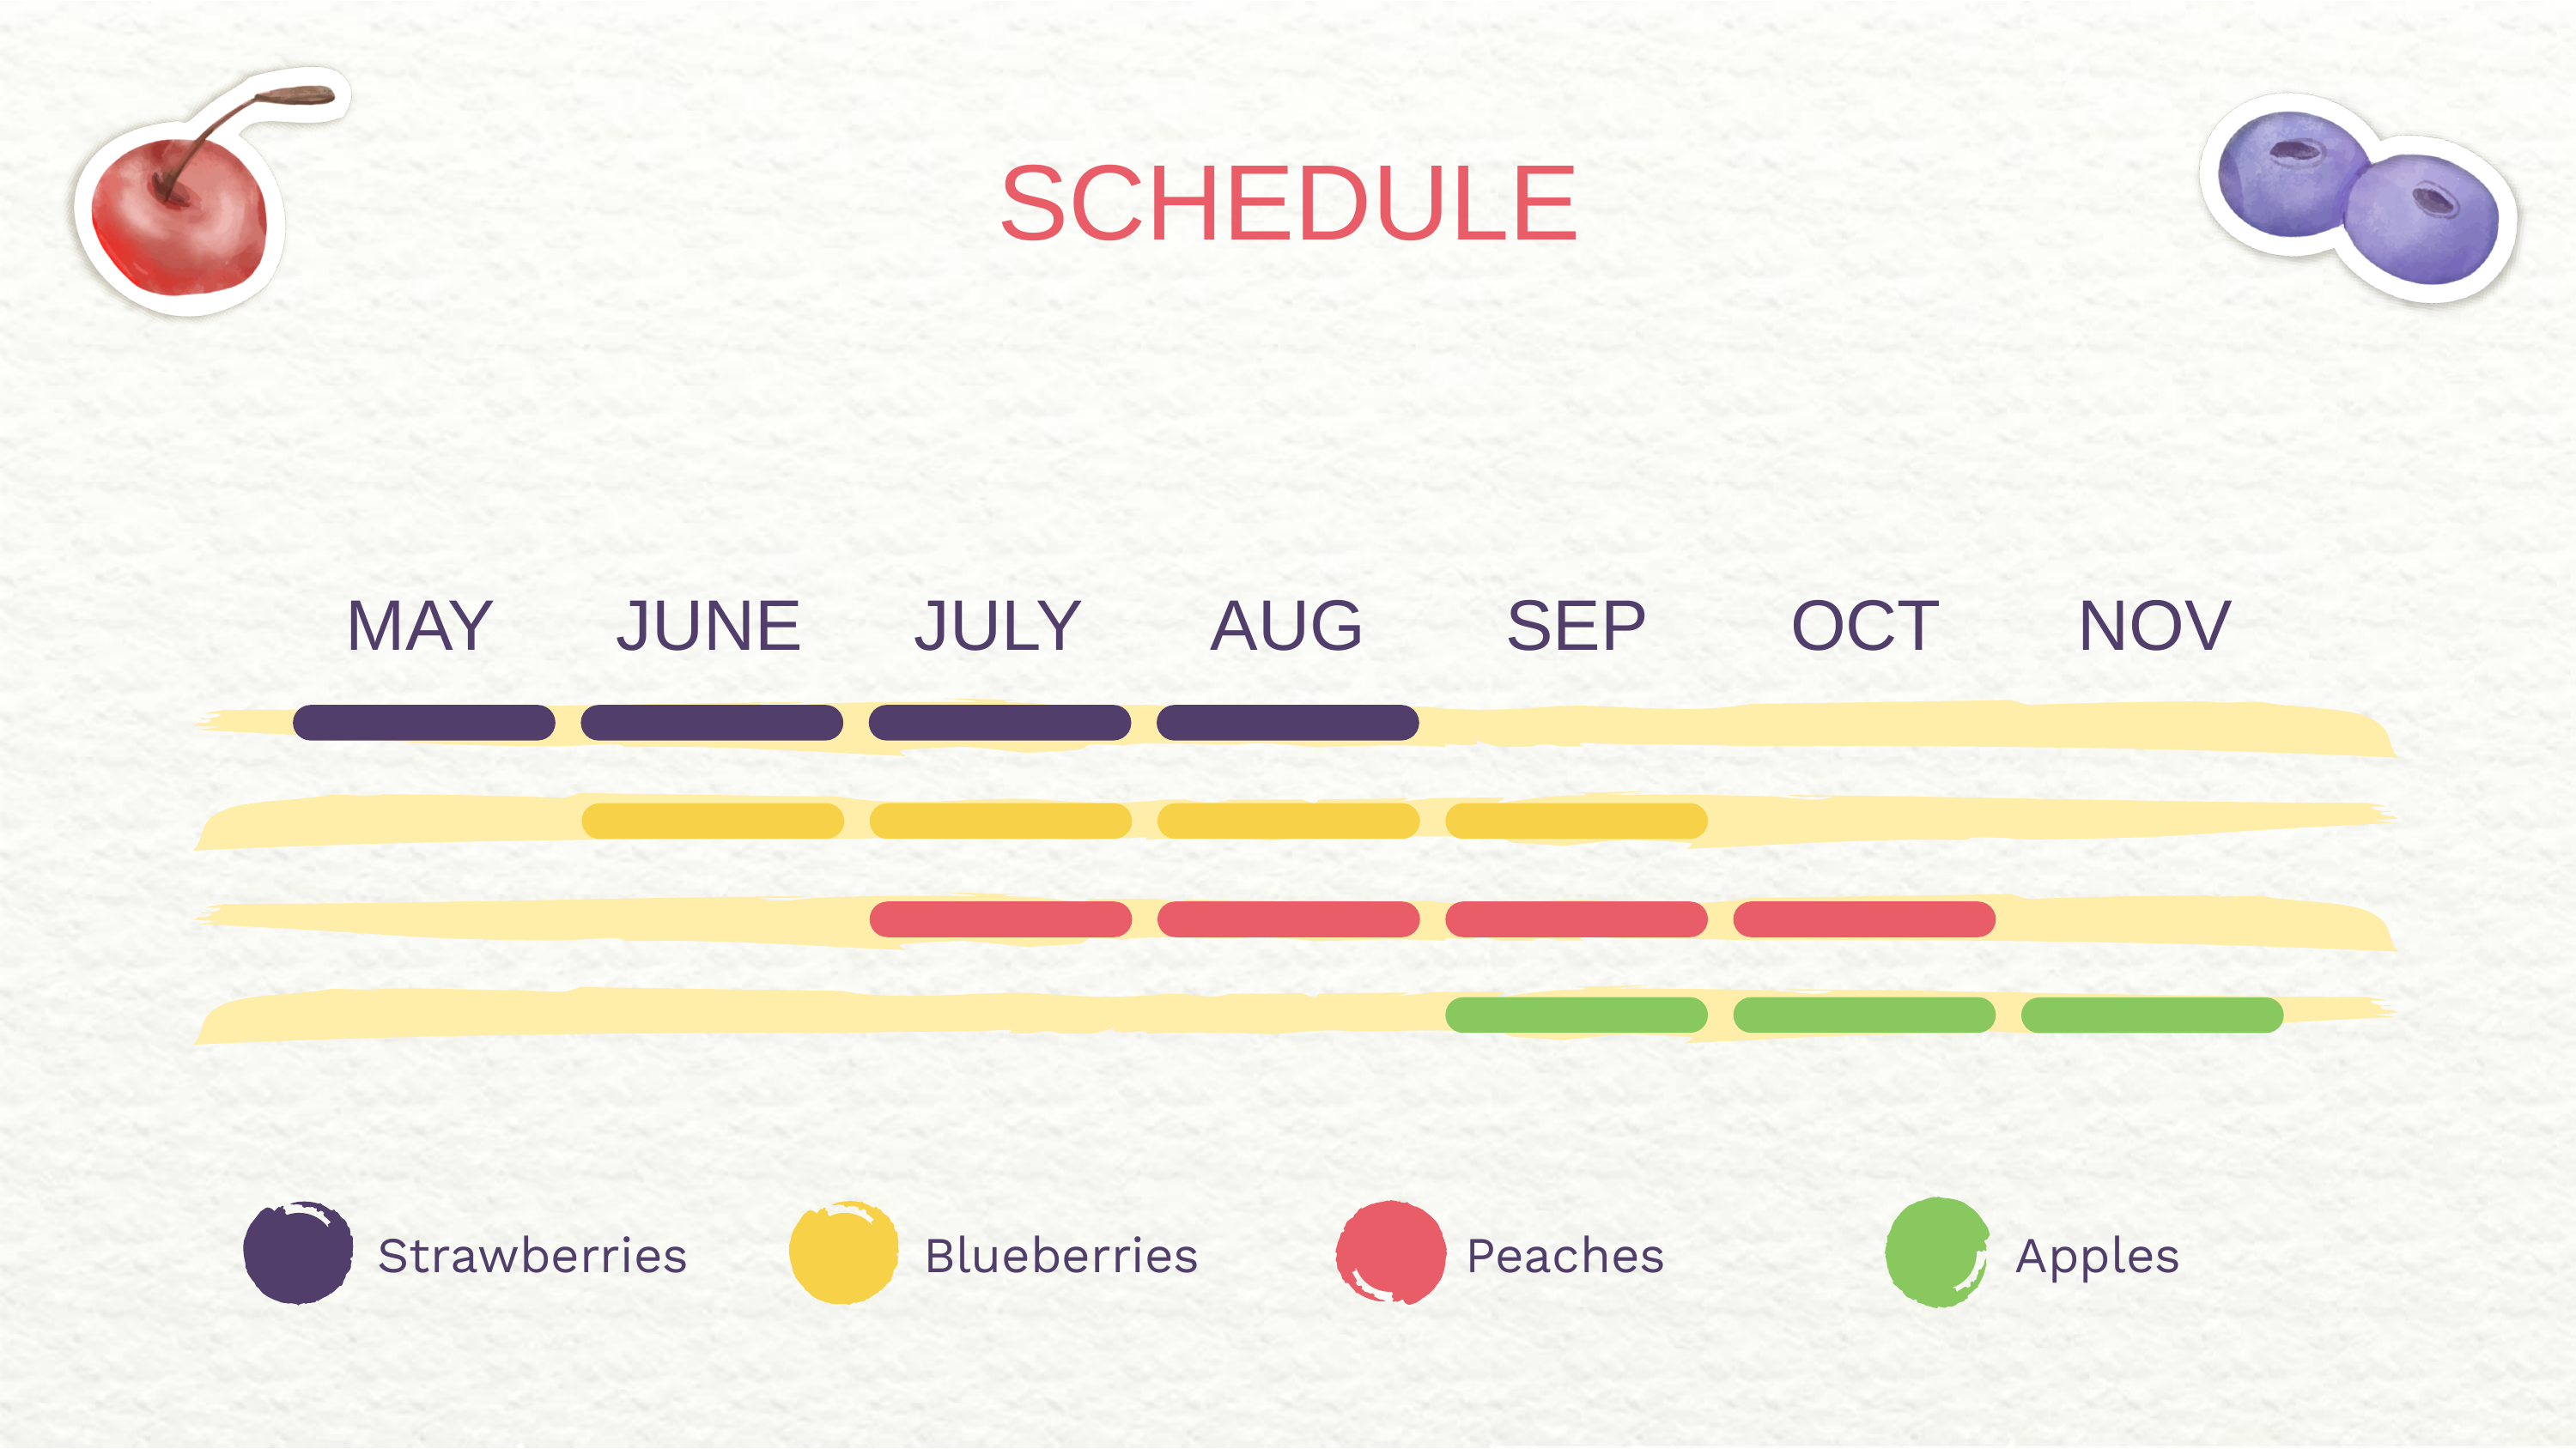

# SCHEDULE
MAY
JUNE
JULY
AUG
SEP
OCT
NOV

Strawberries
Blueberries
Peaches
Apples